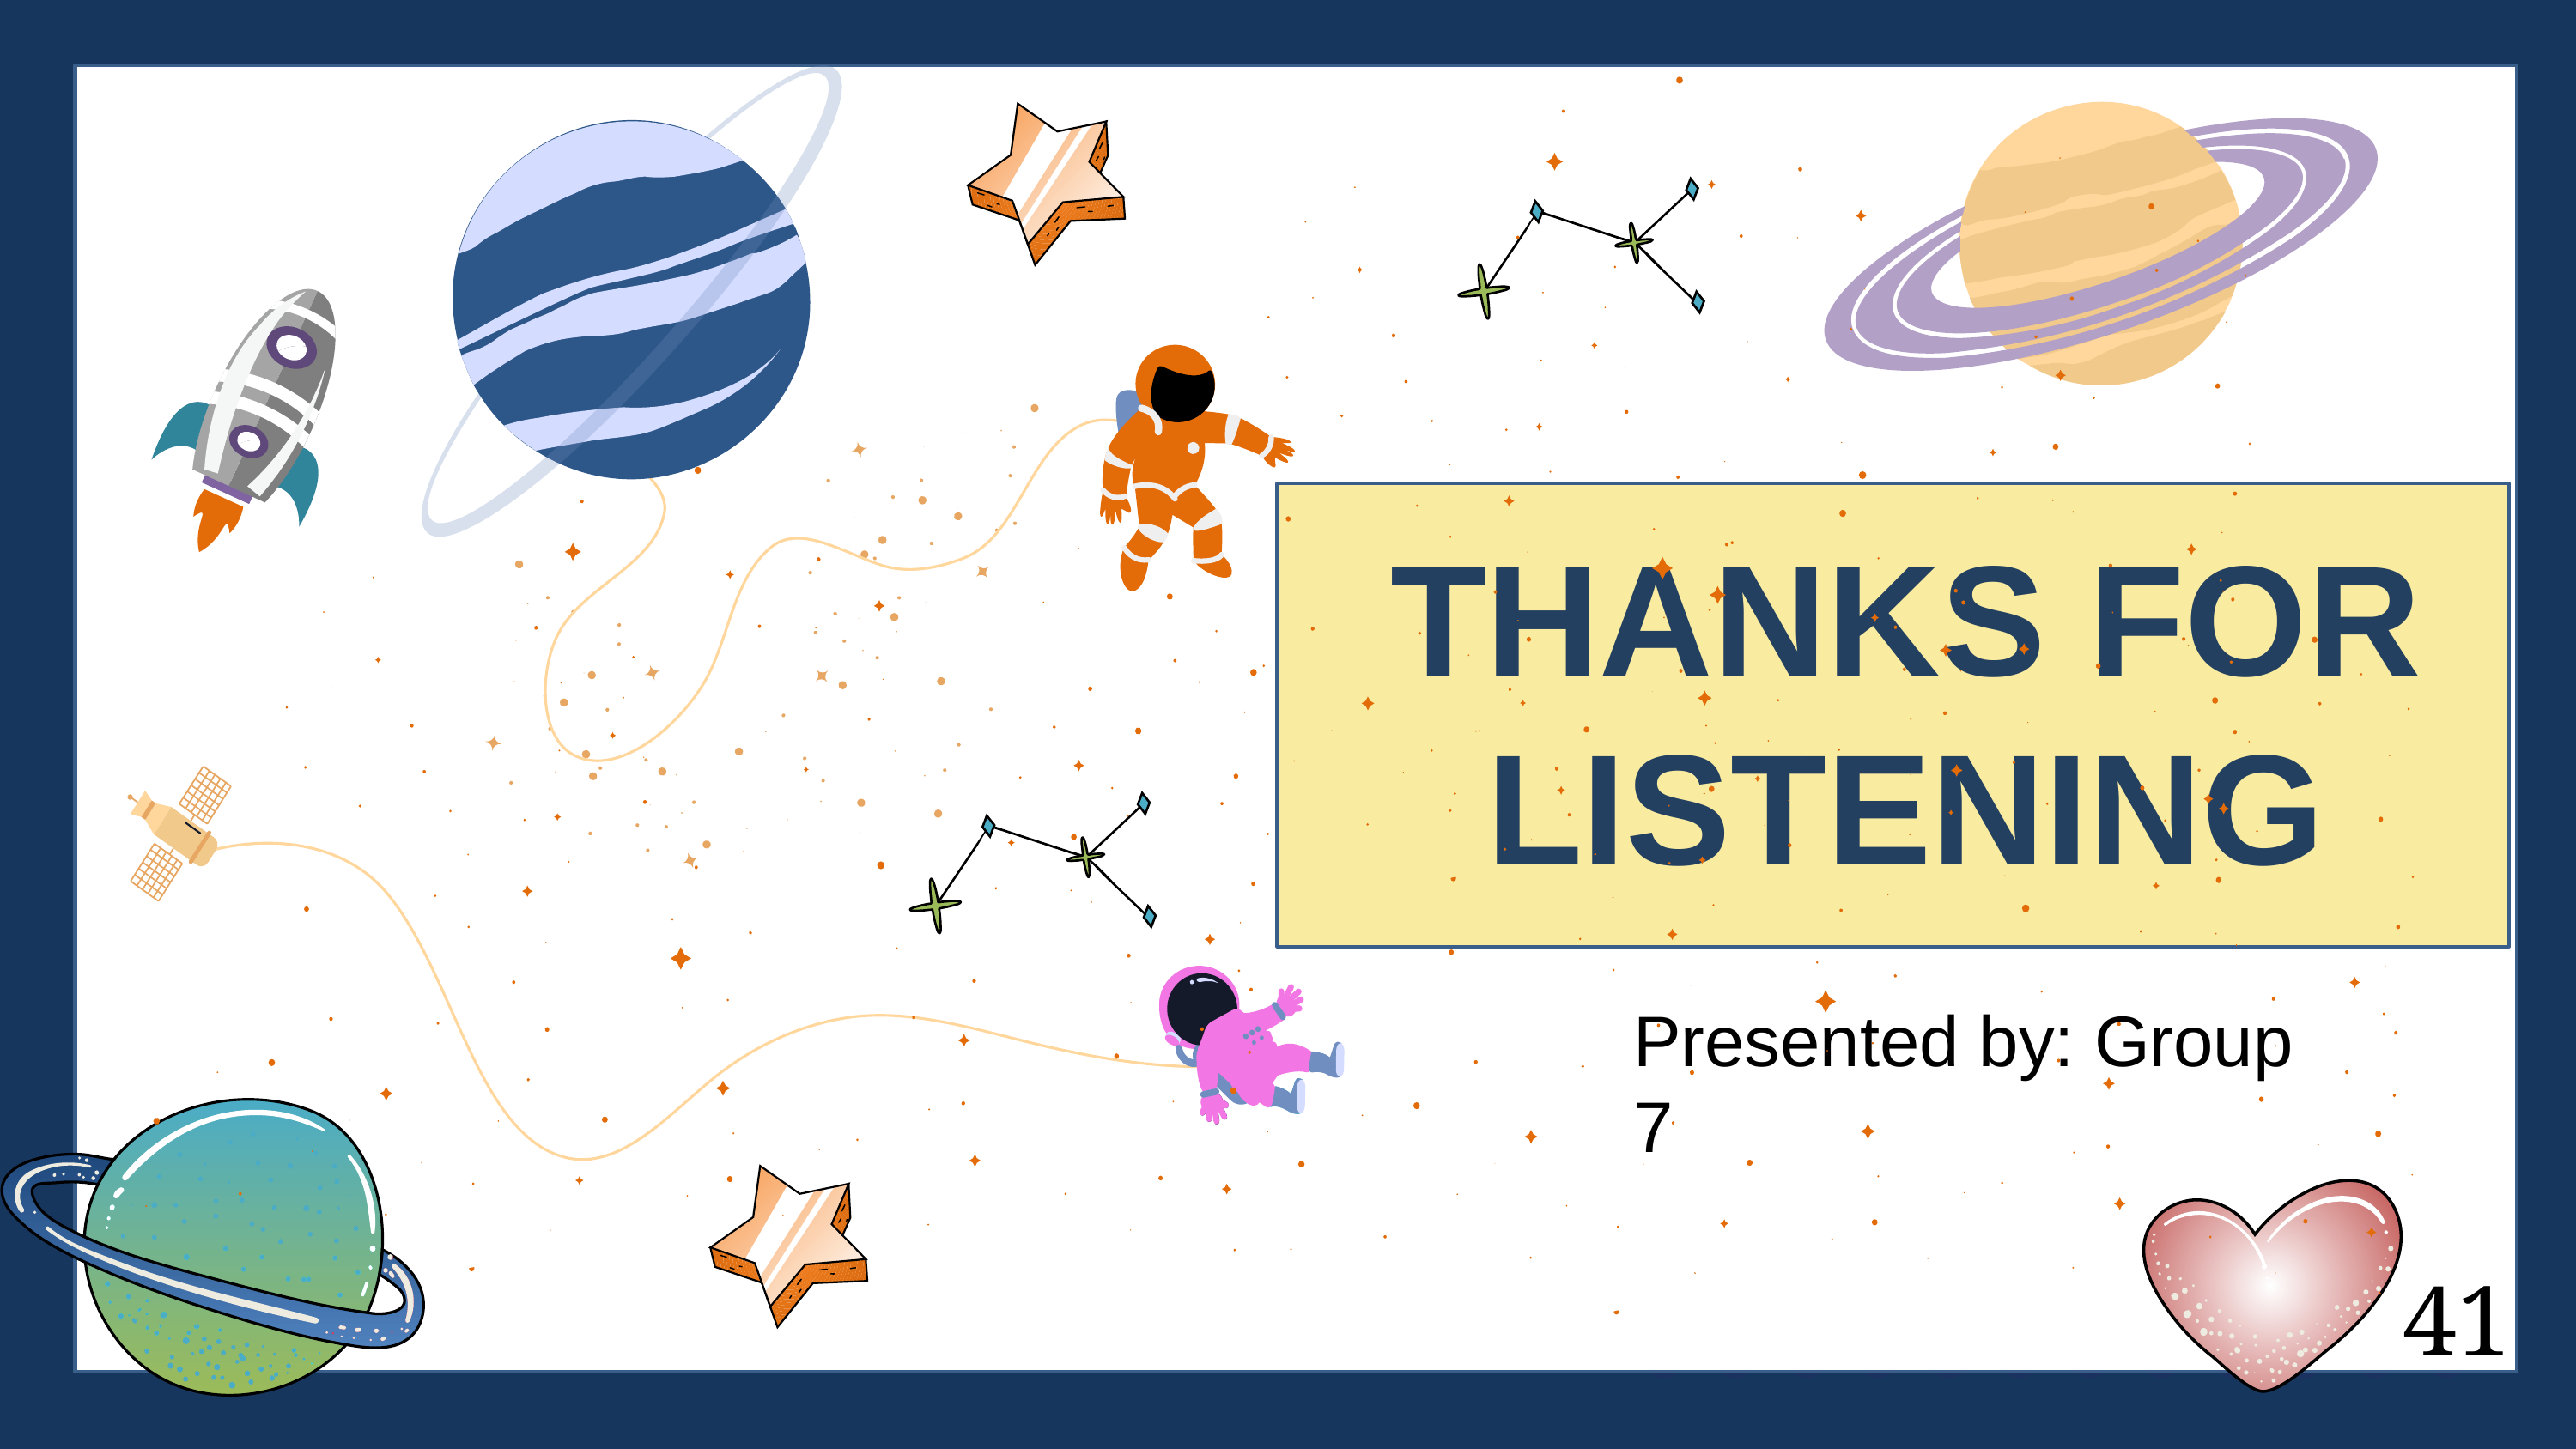

THANKS FOR LISTENING

Presented by: Group 7

41